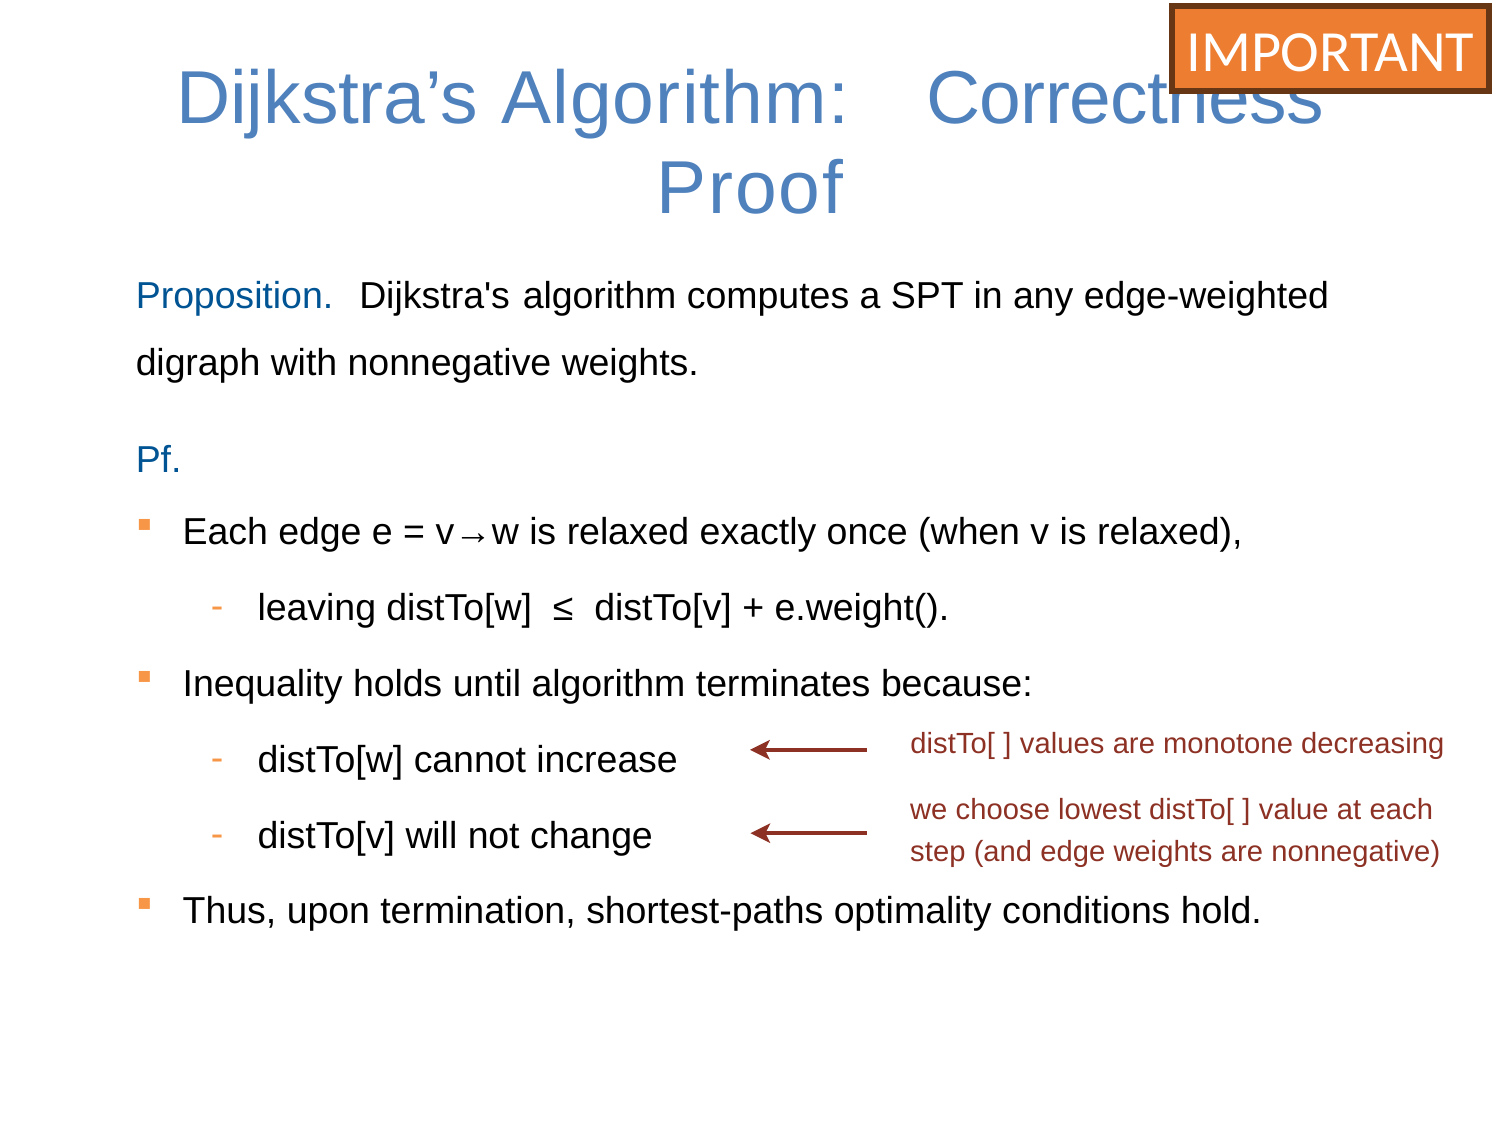

IMPORTANT
# Dijkstra’s Algorithm:	Correctness Proof
Proposition.  Dijkstra's algorithm computes a SPT in any edge-weighted digraph with nonnegative weights.
Pf.
Each edge e = v→w is relaxed exactly once (when v is relaxed),
leaving distTo[w]  ≤  distTo[v] + e.weight().
Inequality holds until algorithm terminates because:
distTo[w] cannot increase
distTo[v] will not change
Thus, upon termination, shortest-paths optimality conditions hold.
distTo[ ] values are monotone decreasing

we choose lowest distTo[ ] value at each step (and edge weights are nonnegative)